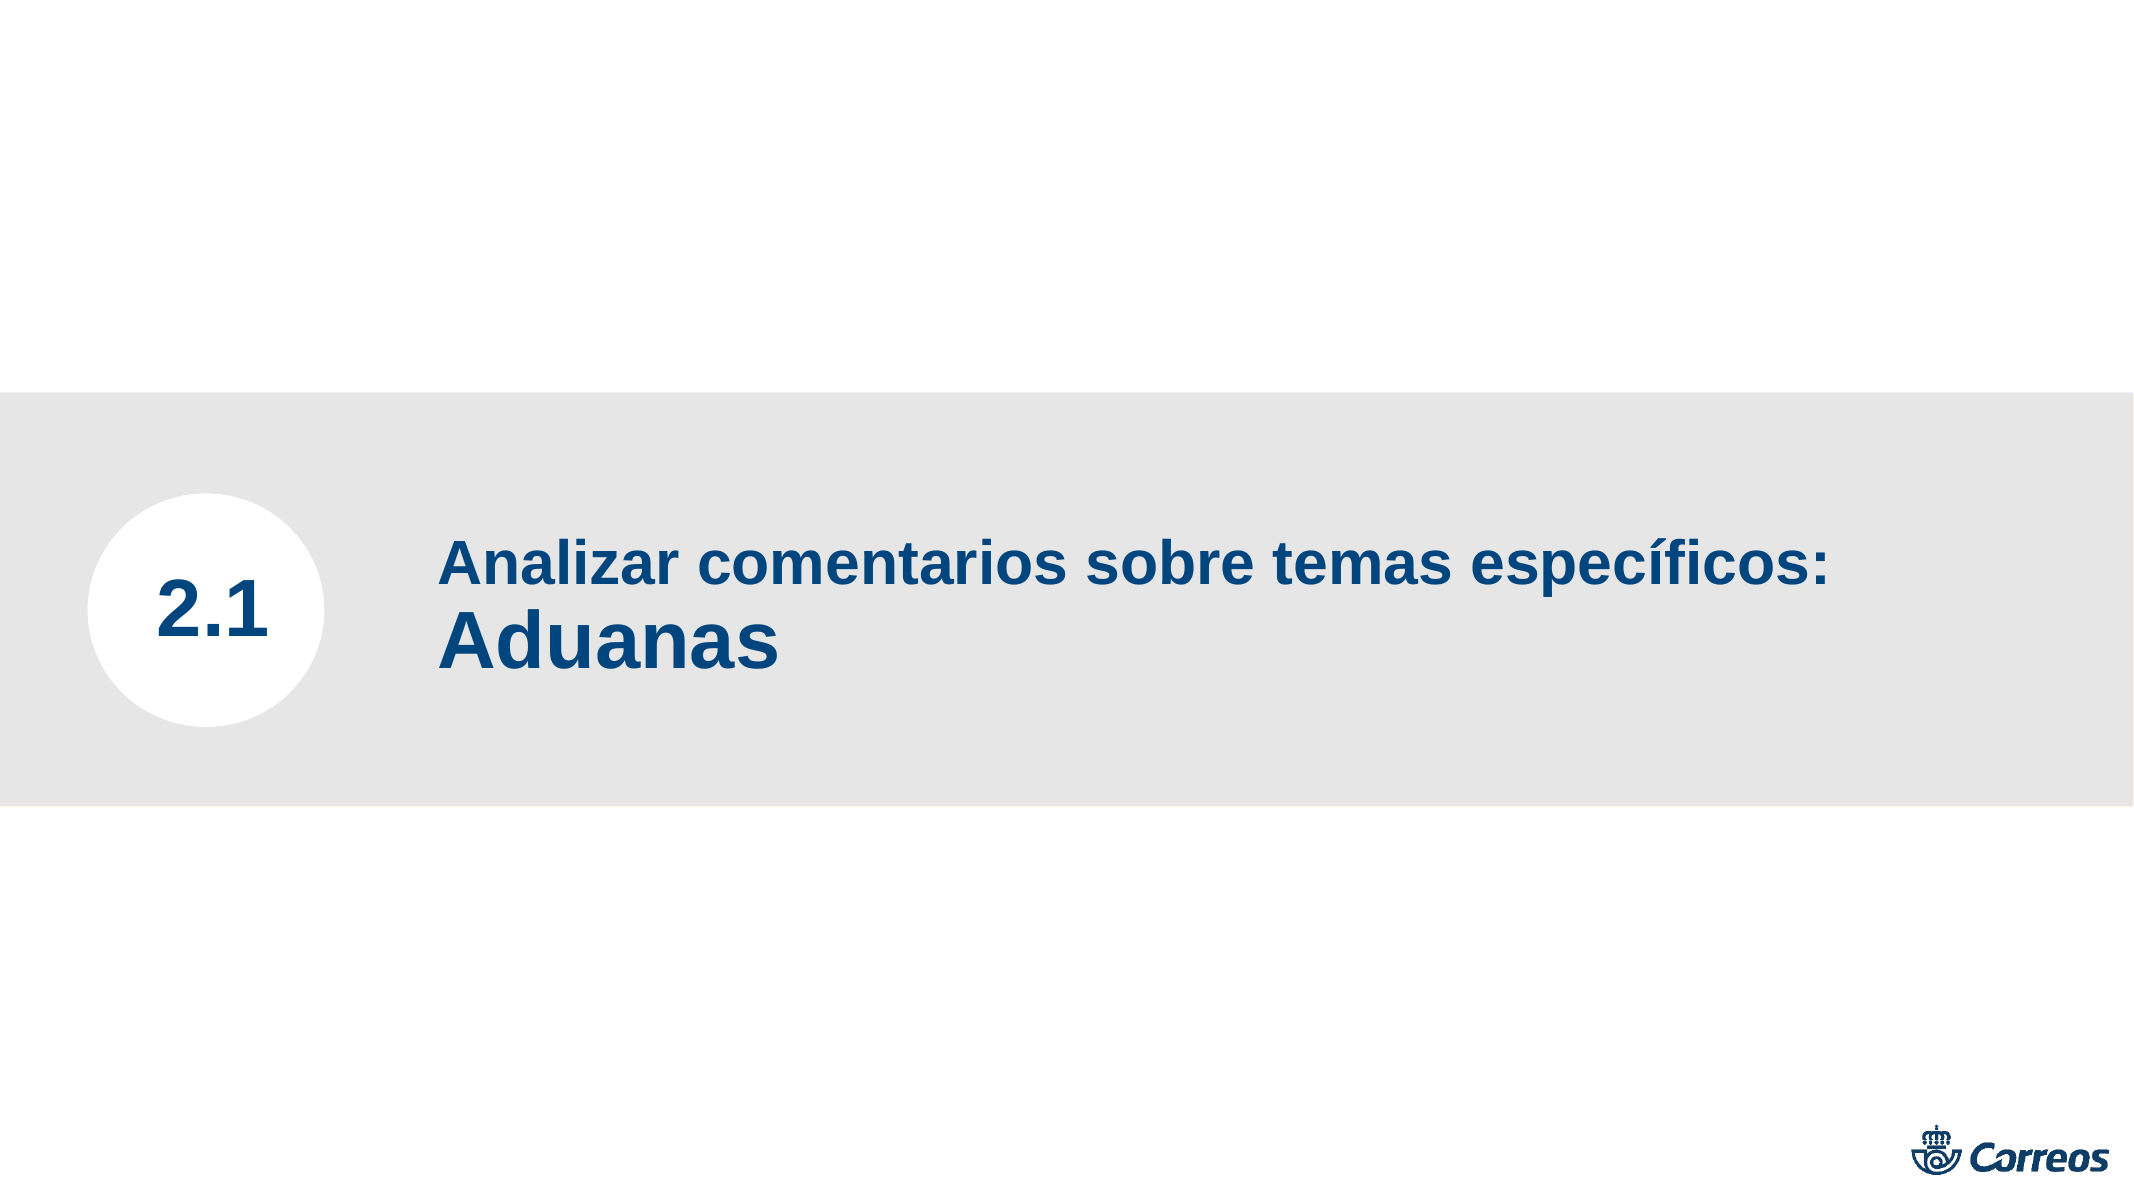

# 6

Analizar comentarios sobre temas específicos:
Aduanas
2.1